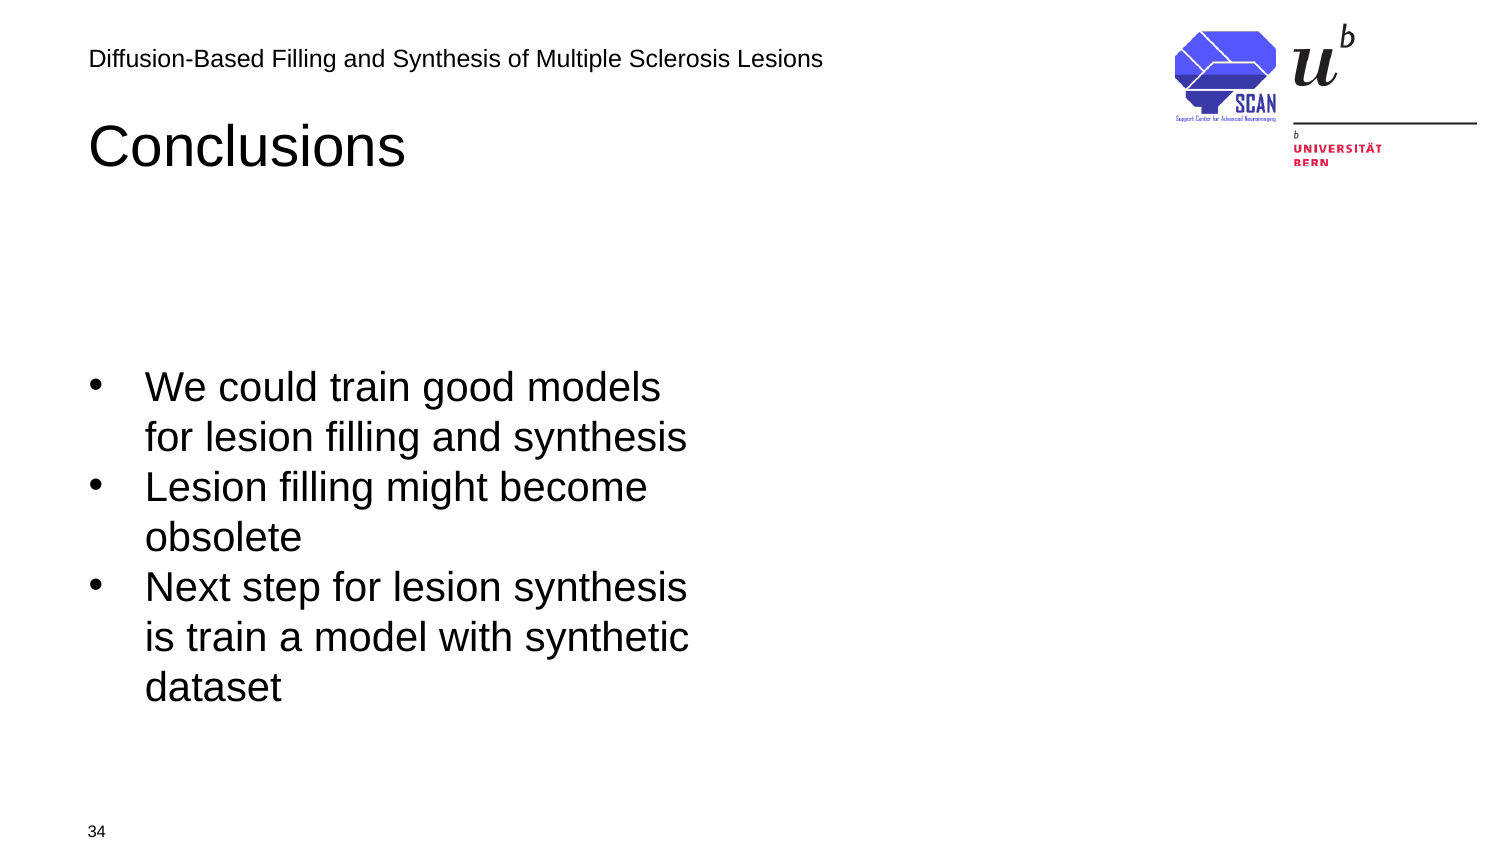

Diffusion-Based Filling and Synthesis of Multiple Sclerosis Lesions

# Conclusions

We could train good models for lesion filling and synthesis
Lesion filling might become obsolete
Next step for lesion synthesis is train a model with synthetic dataset

34